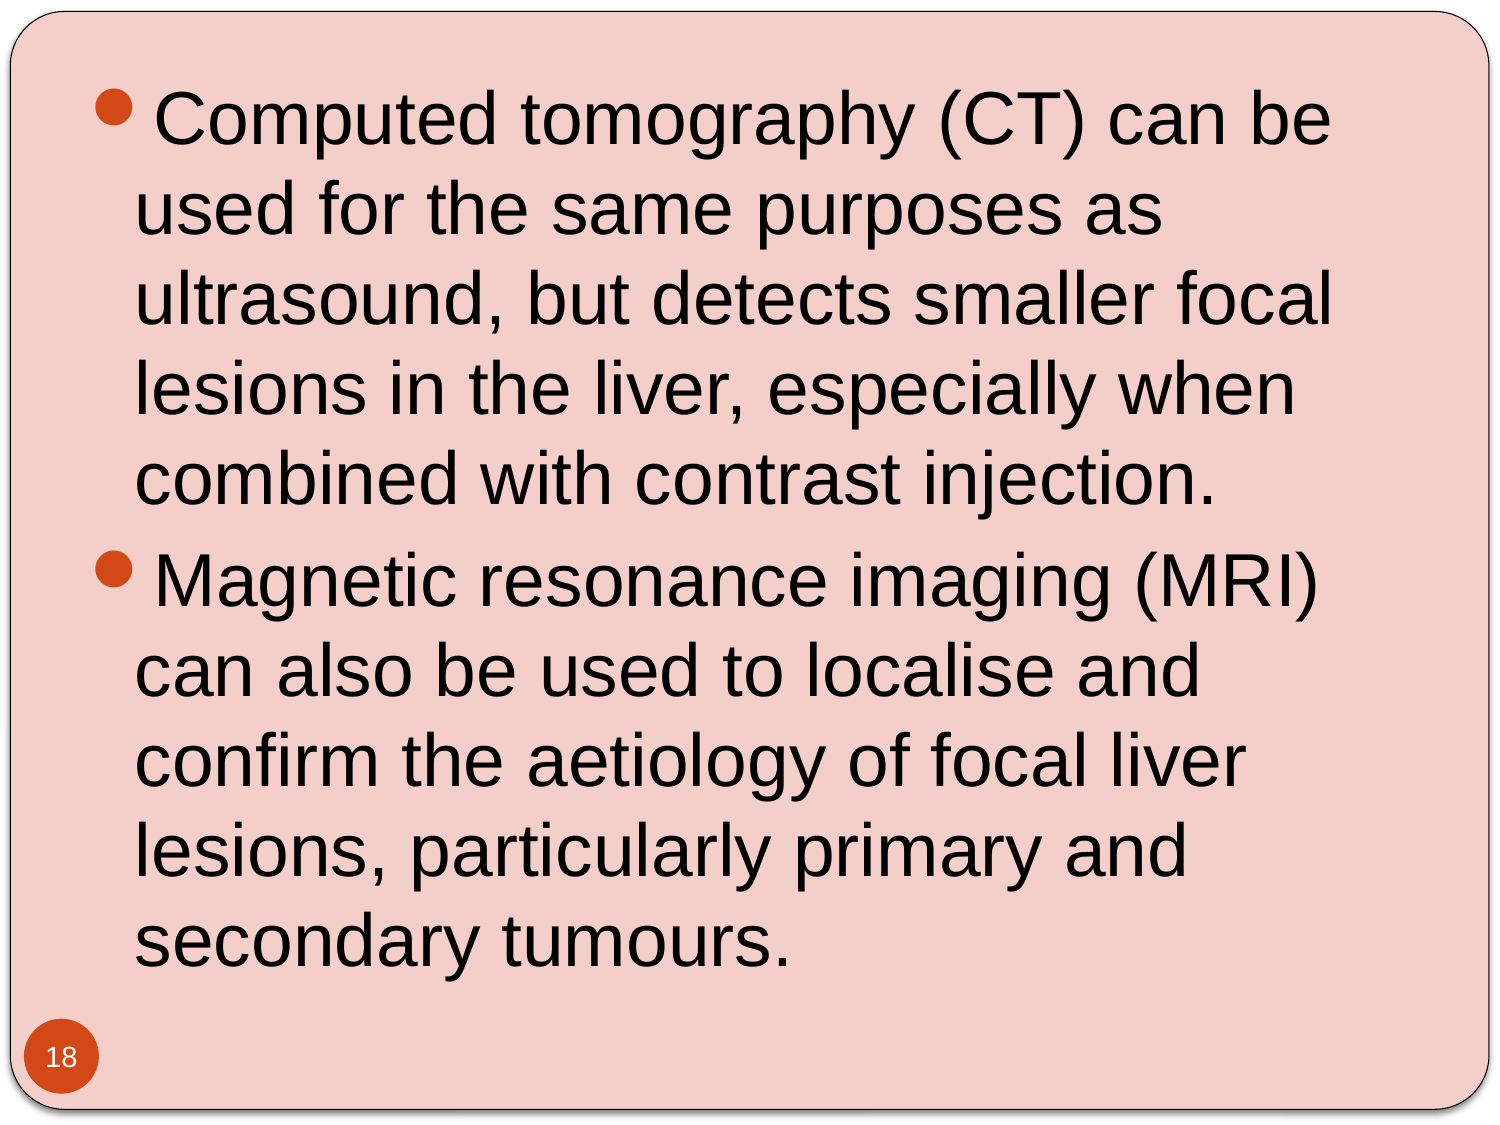

Computed tomography (CT) can be used for the same purposes as ultrasound, but detects smaller focal lesions in the liver, especially when combined with contrast injection.
Magnetic resonance imaging (MRI) can also be used to localise and confirm the aetiology of focal liver lesions, particularly primary and secondary tumours.
18